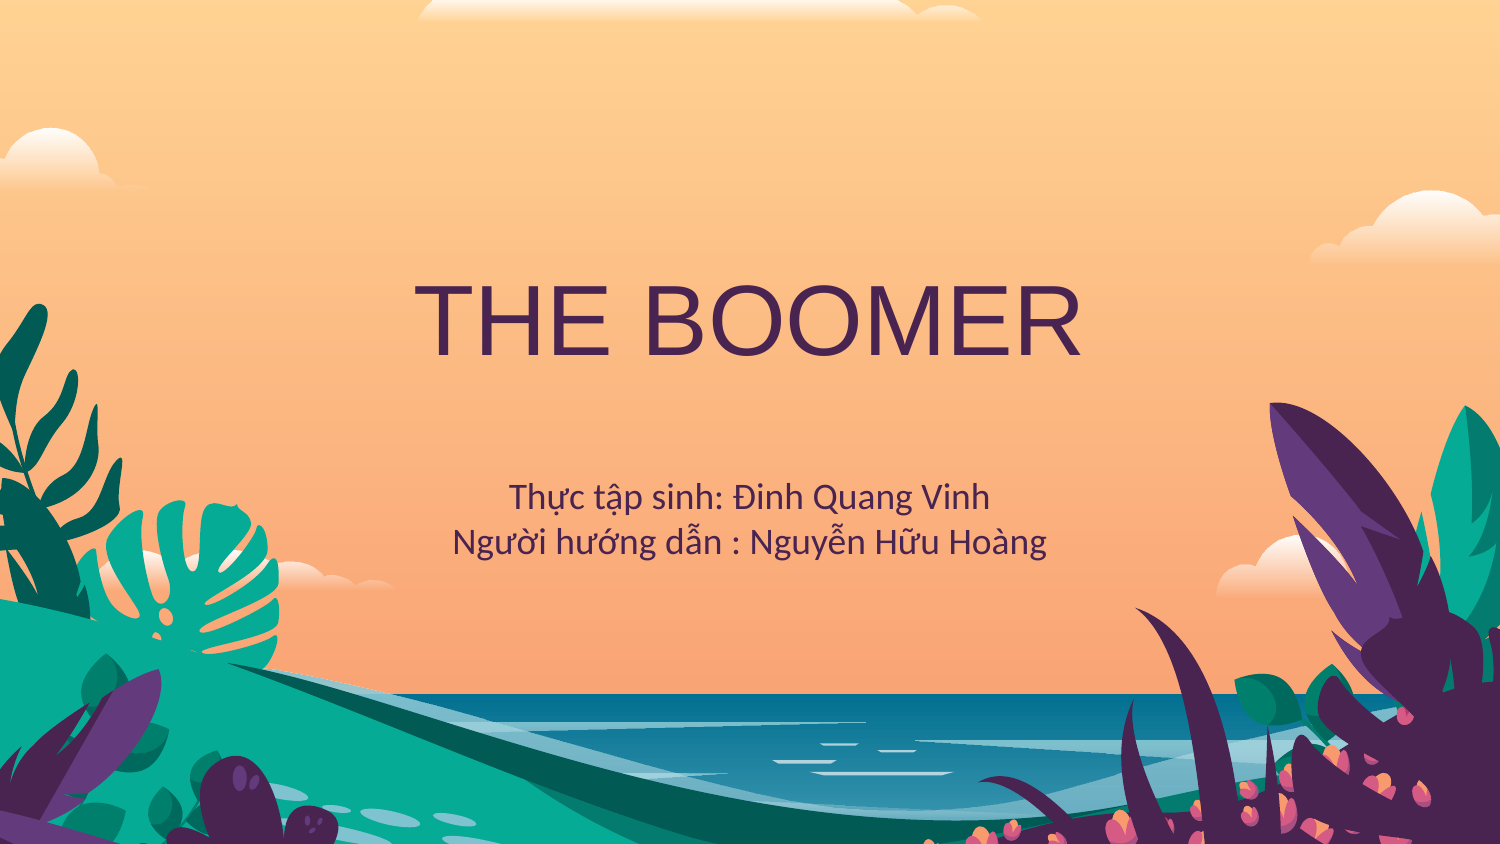

# THE BOOMER
Thực tập sinh: Đinh Quang Vinh
Người hướng dẫn : Nguyễn Hữu Hoàng